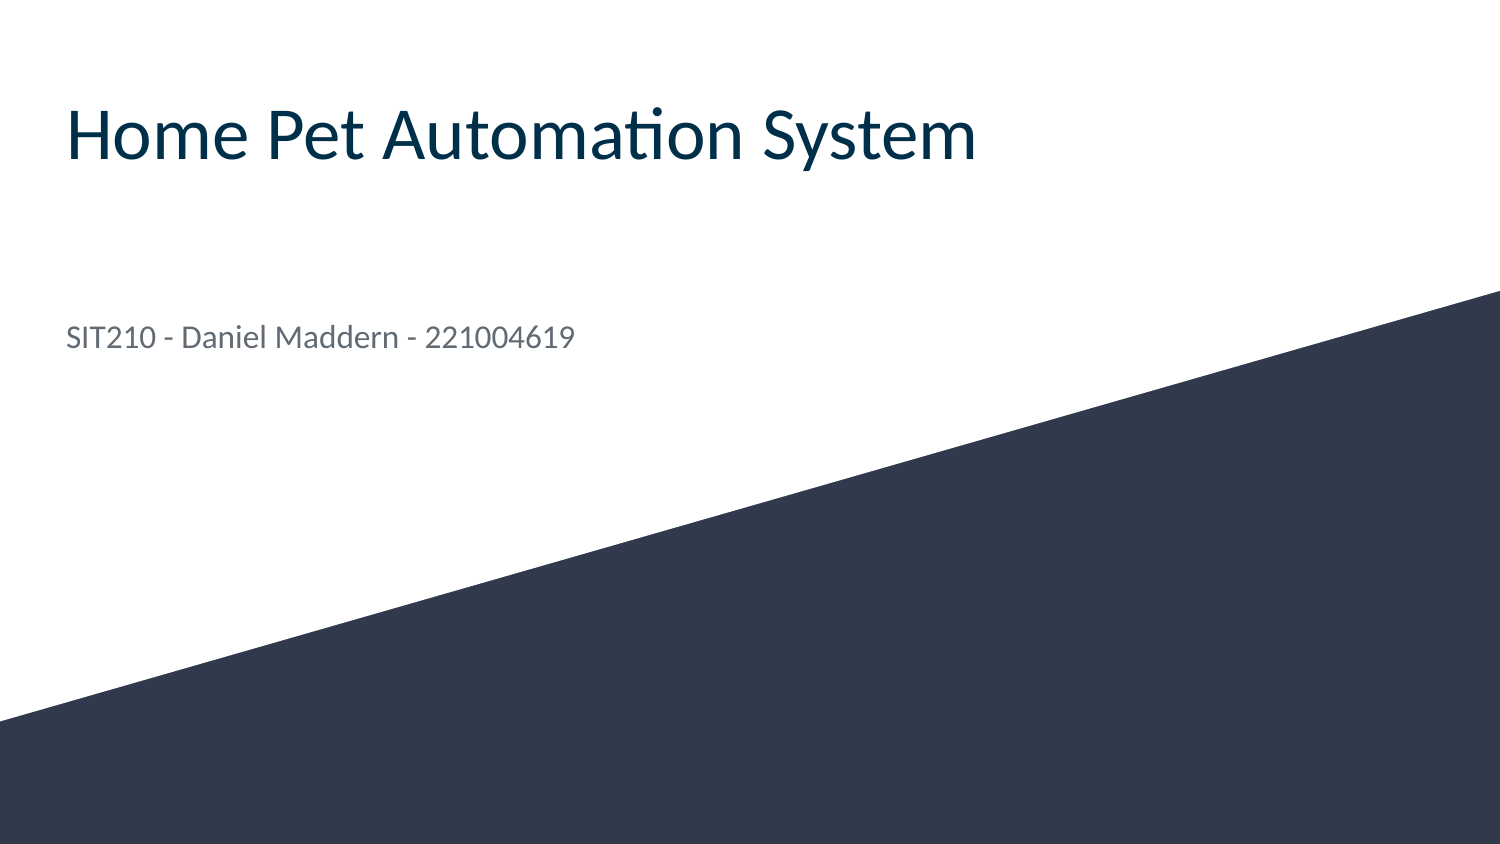

# Home Pet Automation System
SIT210 - Daniel Maddern - 221004619